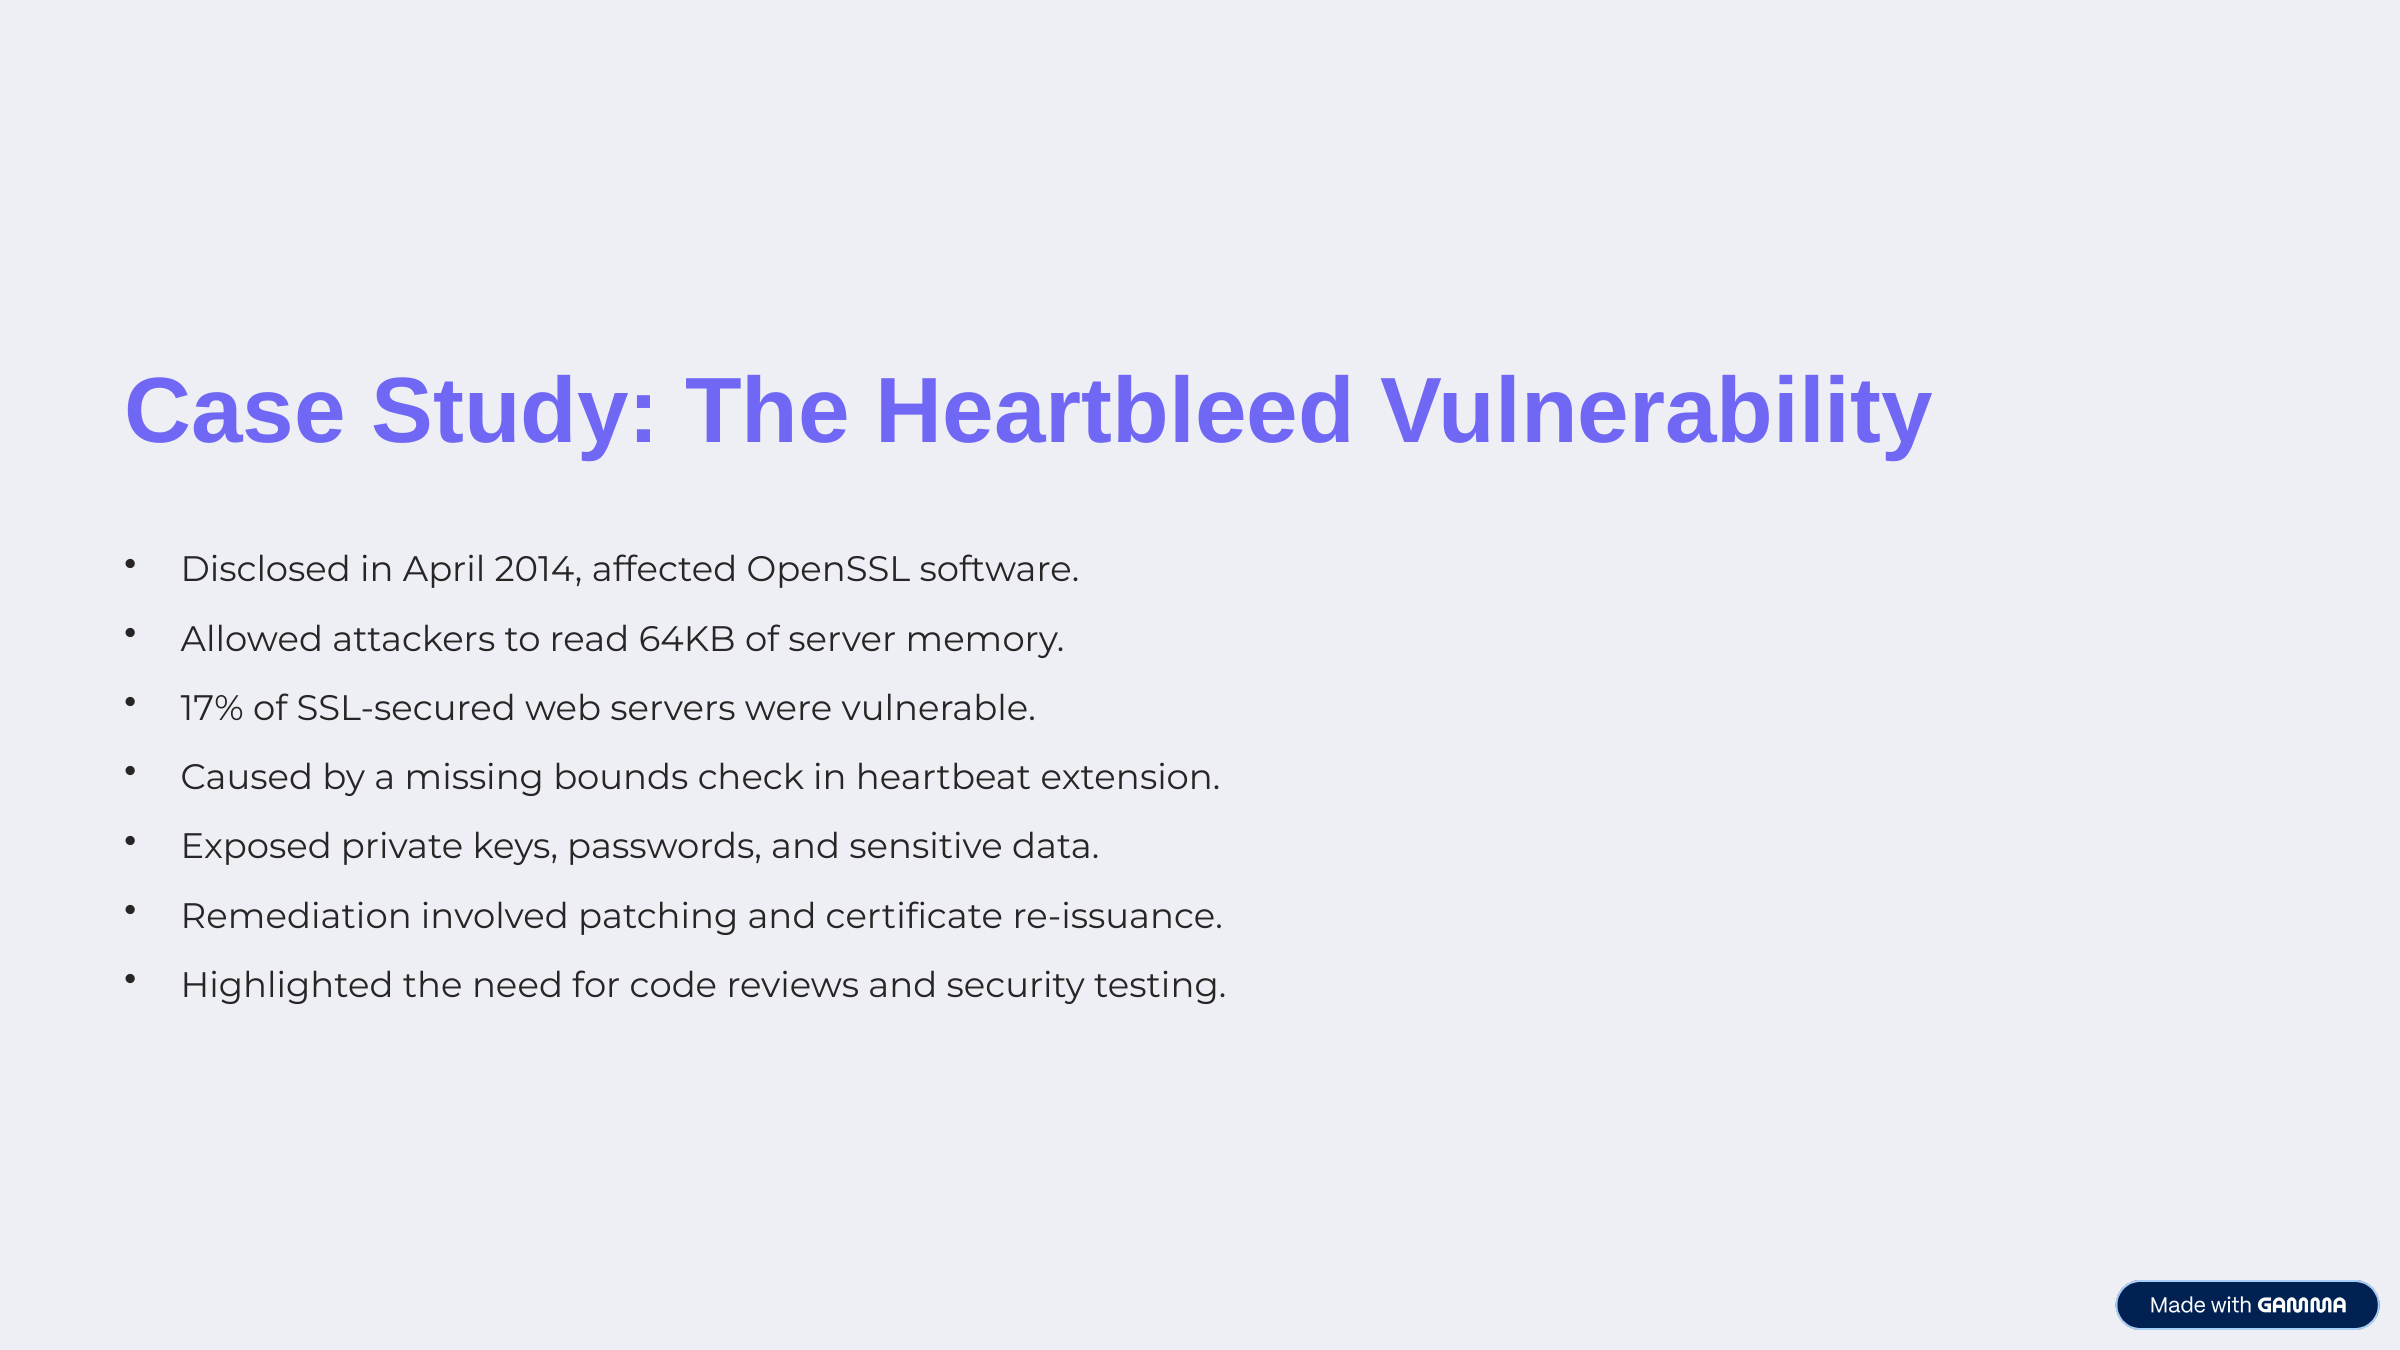

Case Study: The Heartbleed Vulnerability
Disclosed in April 2014, affected OpenSSL software.
Allowed attackers to read 64KB of server memory.
17% of SSL-secured web servers were vulnerable.
Caused by a missing bounds check in heartbeat extension.
Exposed private keys, passwords, and sensitive data.
Remediation involved patching and certificate re-issuance.
Highlighted the need for code reviews and security testing.